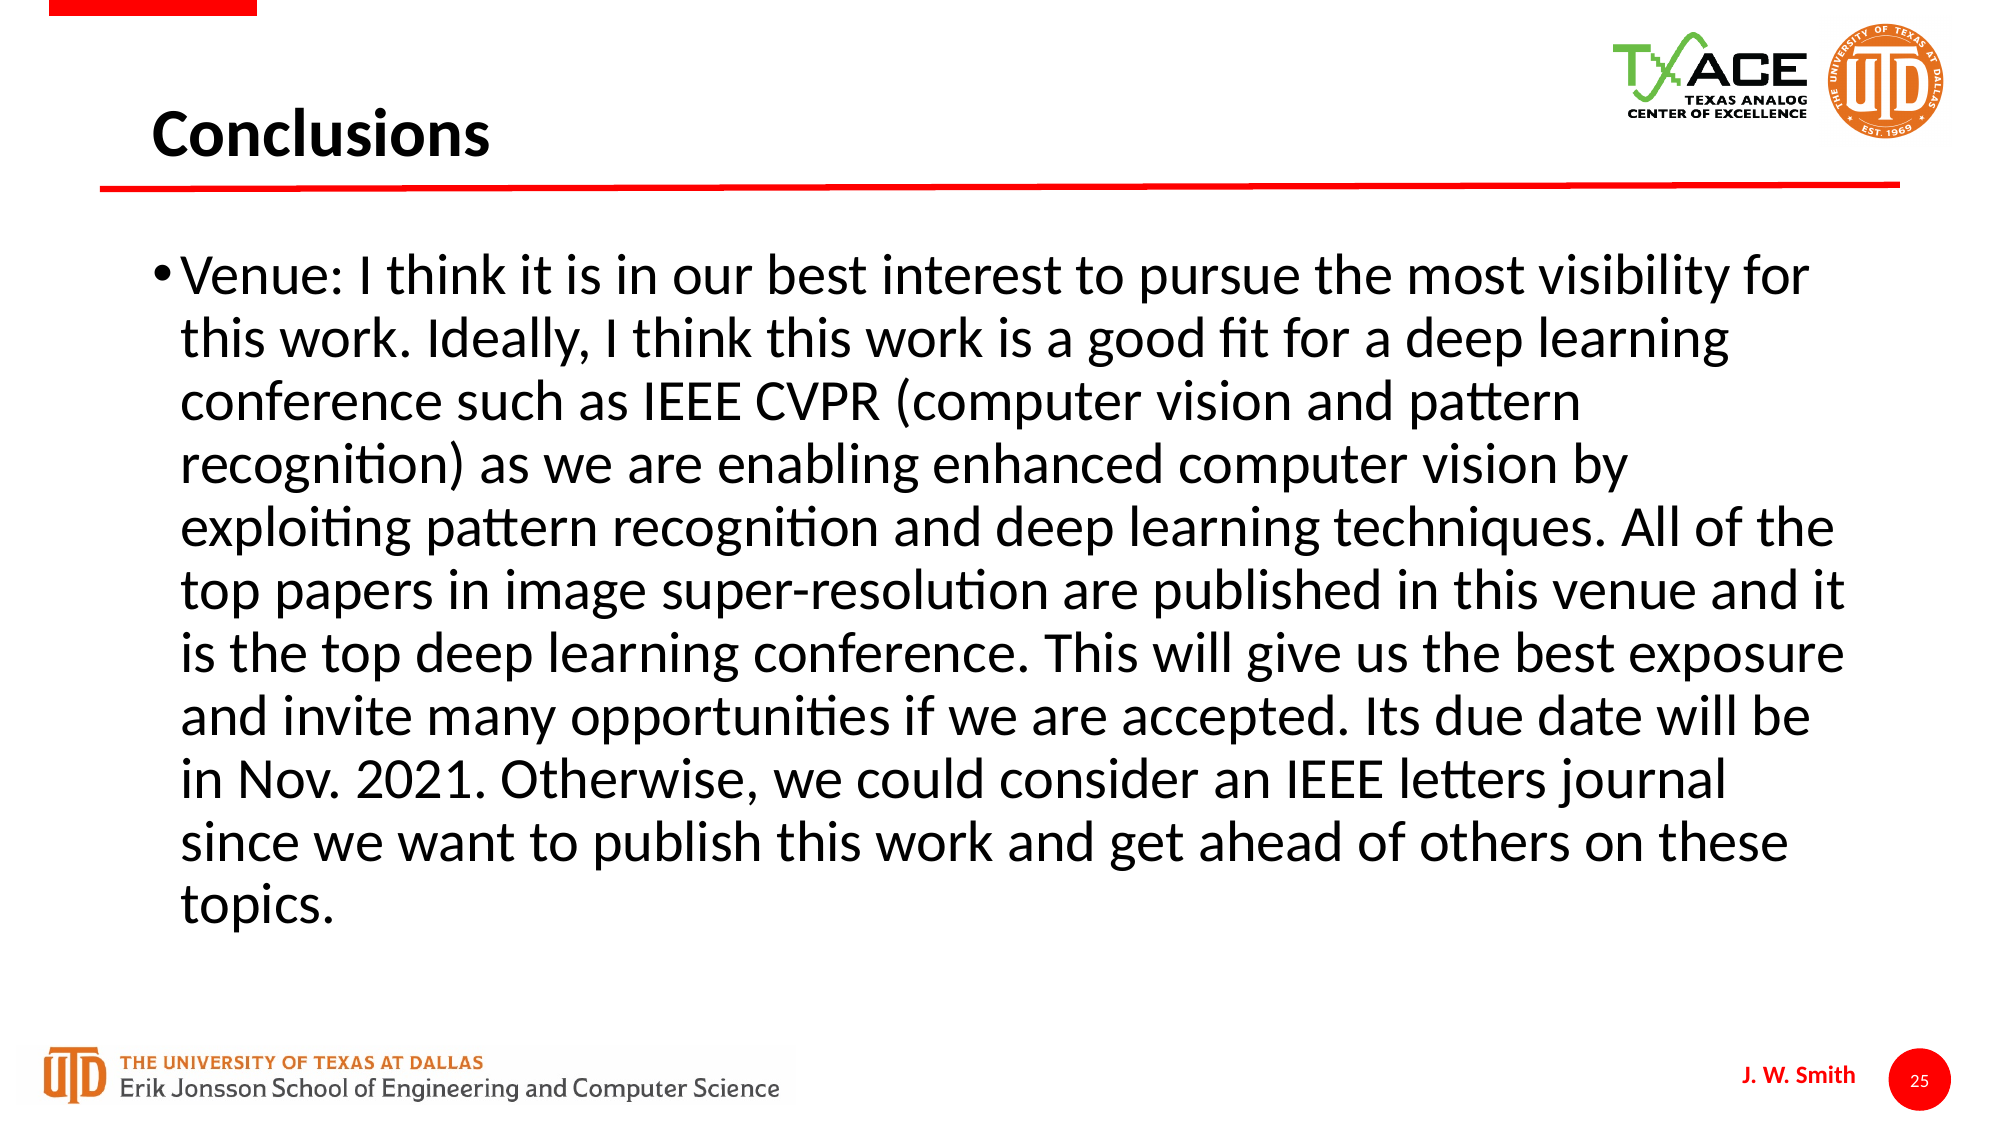

# Conclusions
Venue: I think it is in our best interest to pursue the most visibility for this work. Ideally, I think this work is a good fit for a deep learning conference such as IEEE CVPR (computer vision and pattern recognition) as we are enabling enhanced computer vision by exploiting pattern recognition and deep learning techniques. All of the top papers in image super-resolution are published in this venue and it is the top deep learning conference. This will give us the best exposure and invite many opportunities if we are accepted. Its due date will be in Nov. 2021. Otherwise, we could consider an IEEE letters journal since we want to publish this work and get ahead of others on these topics.